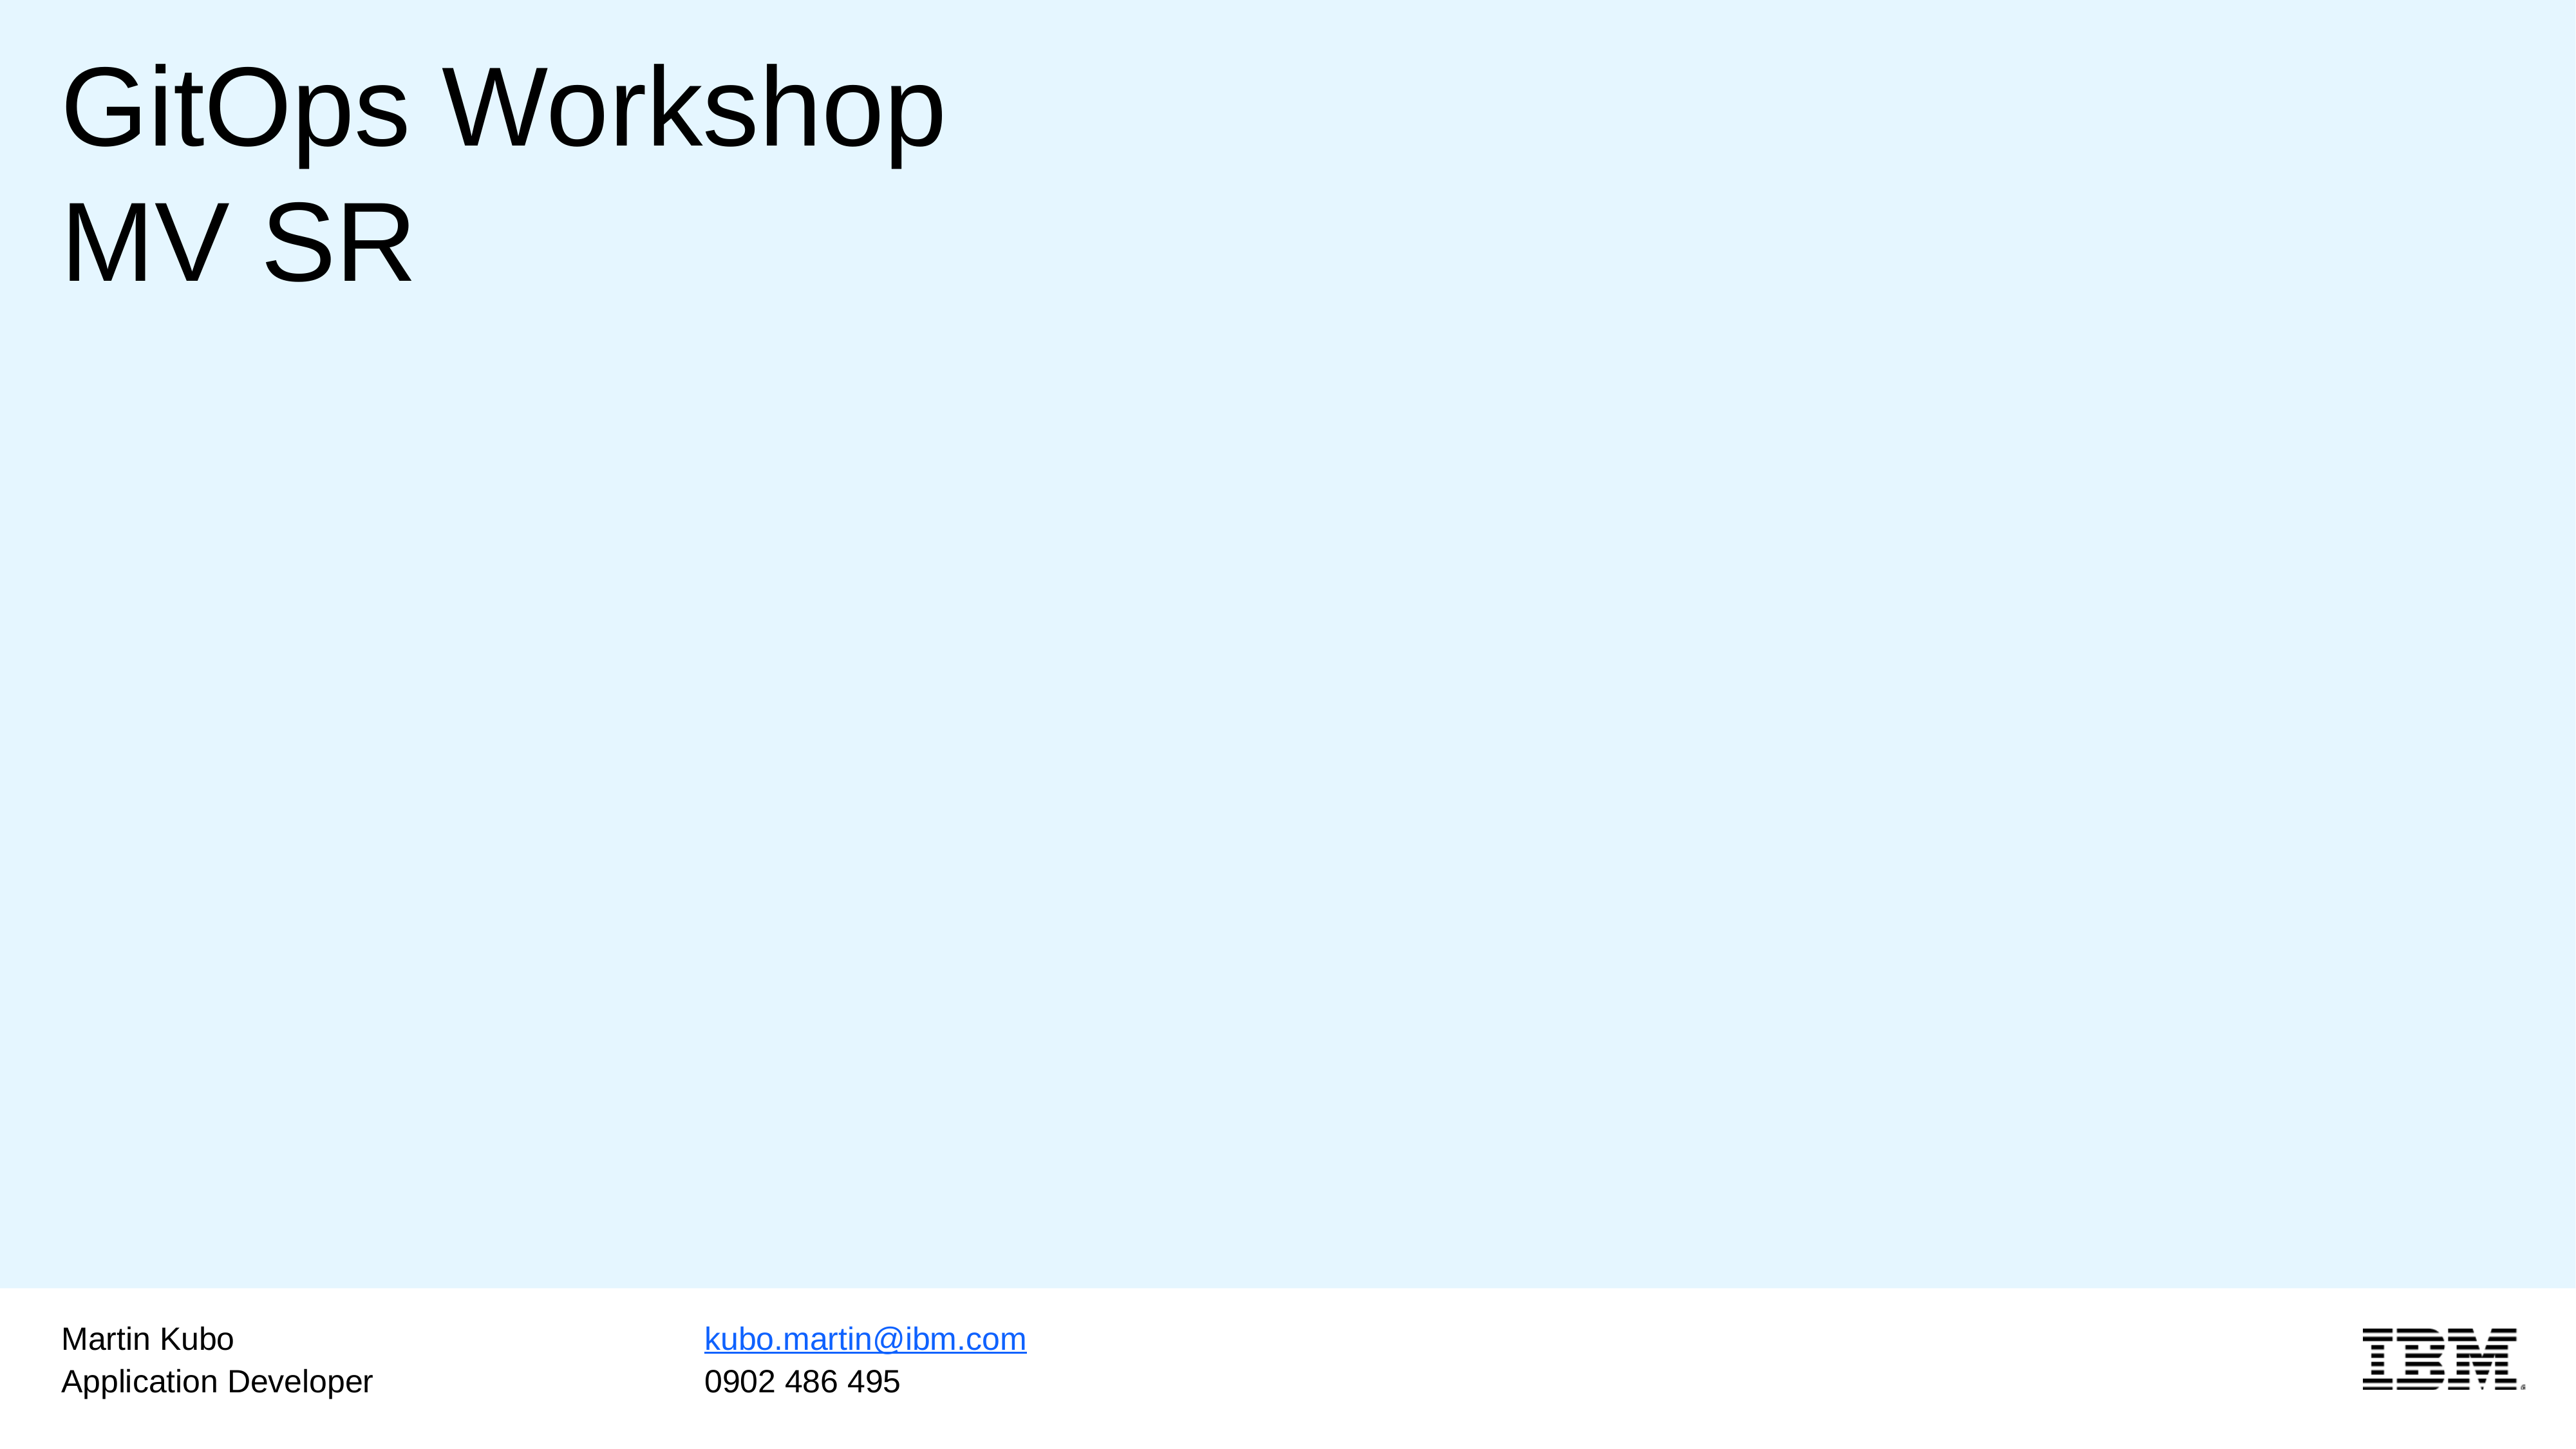

# GitOps Workshop MV SR
Martin Kubo
Application Developer
kubo.martin@ibm.com
0902 486 495